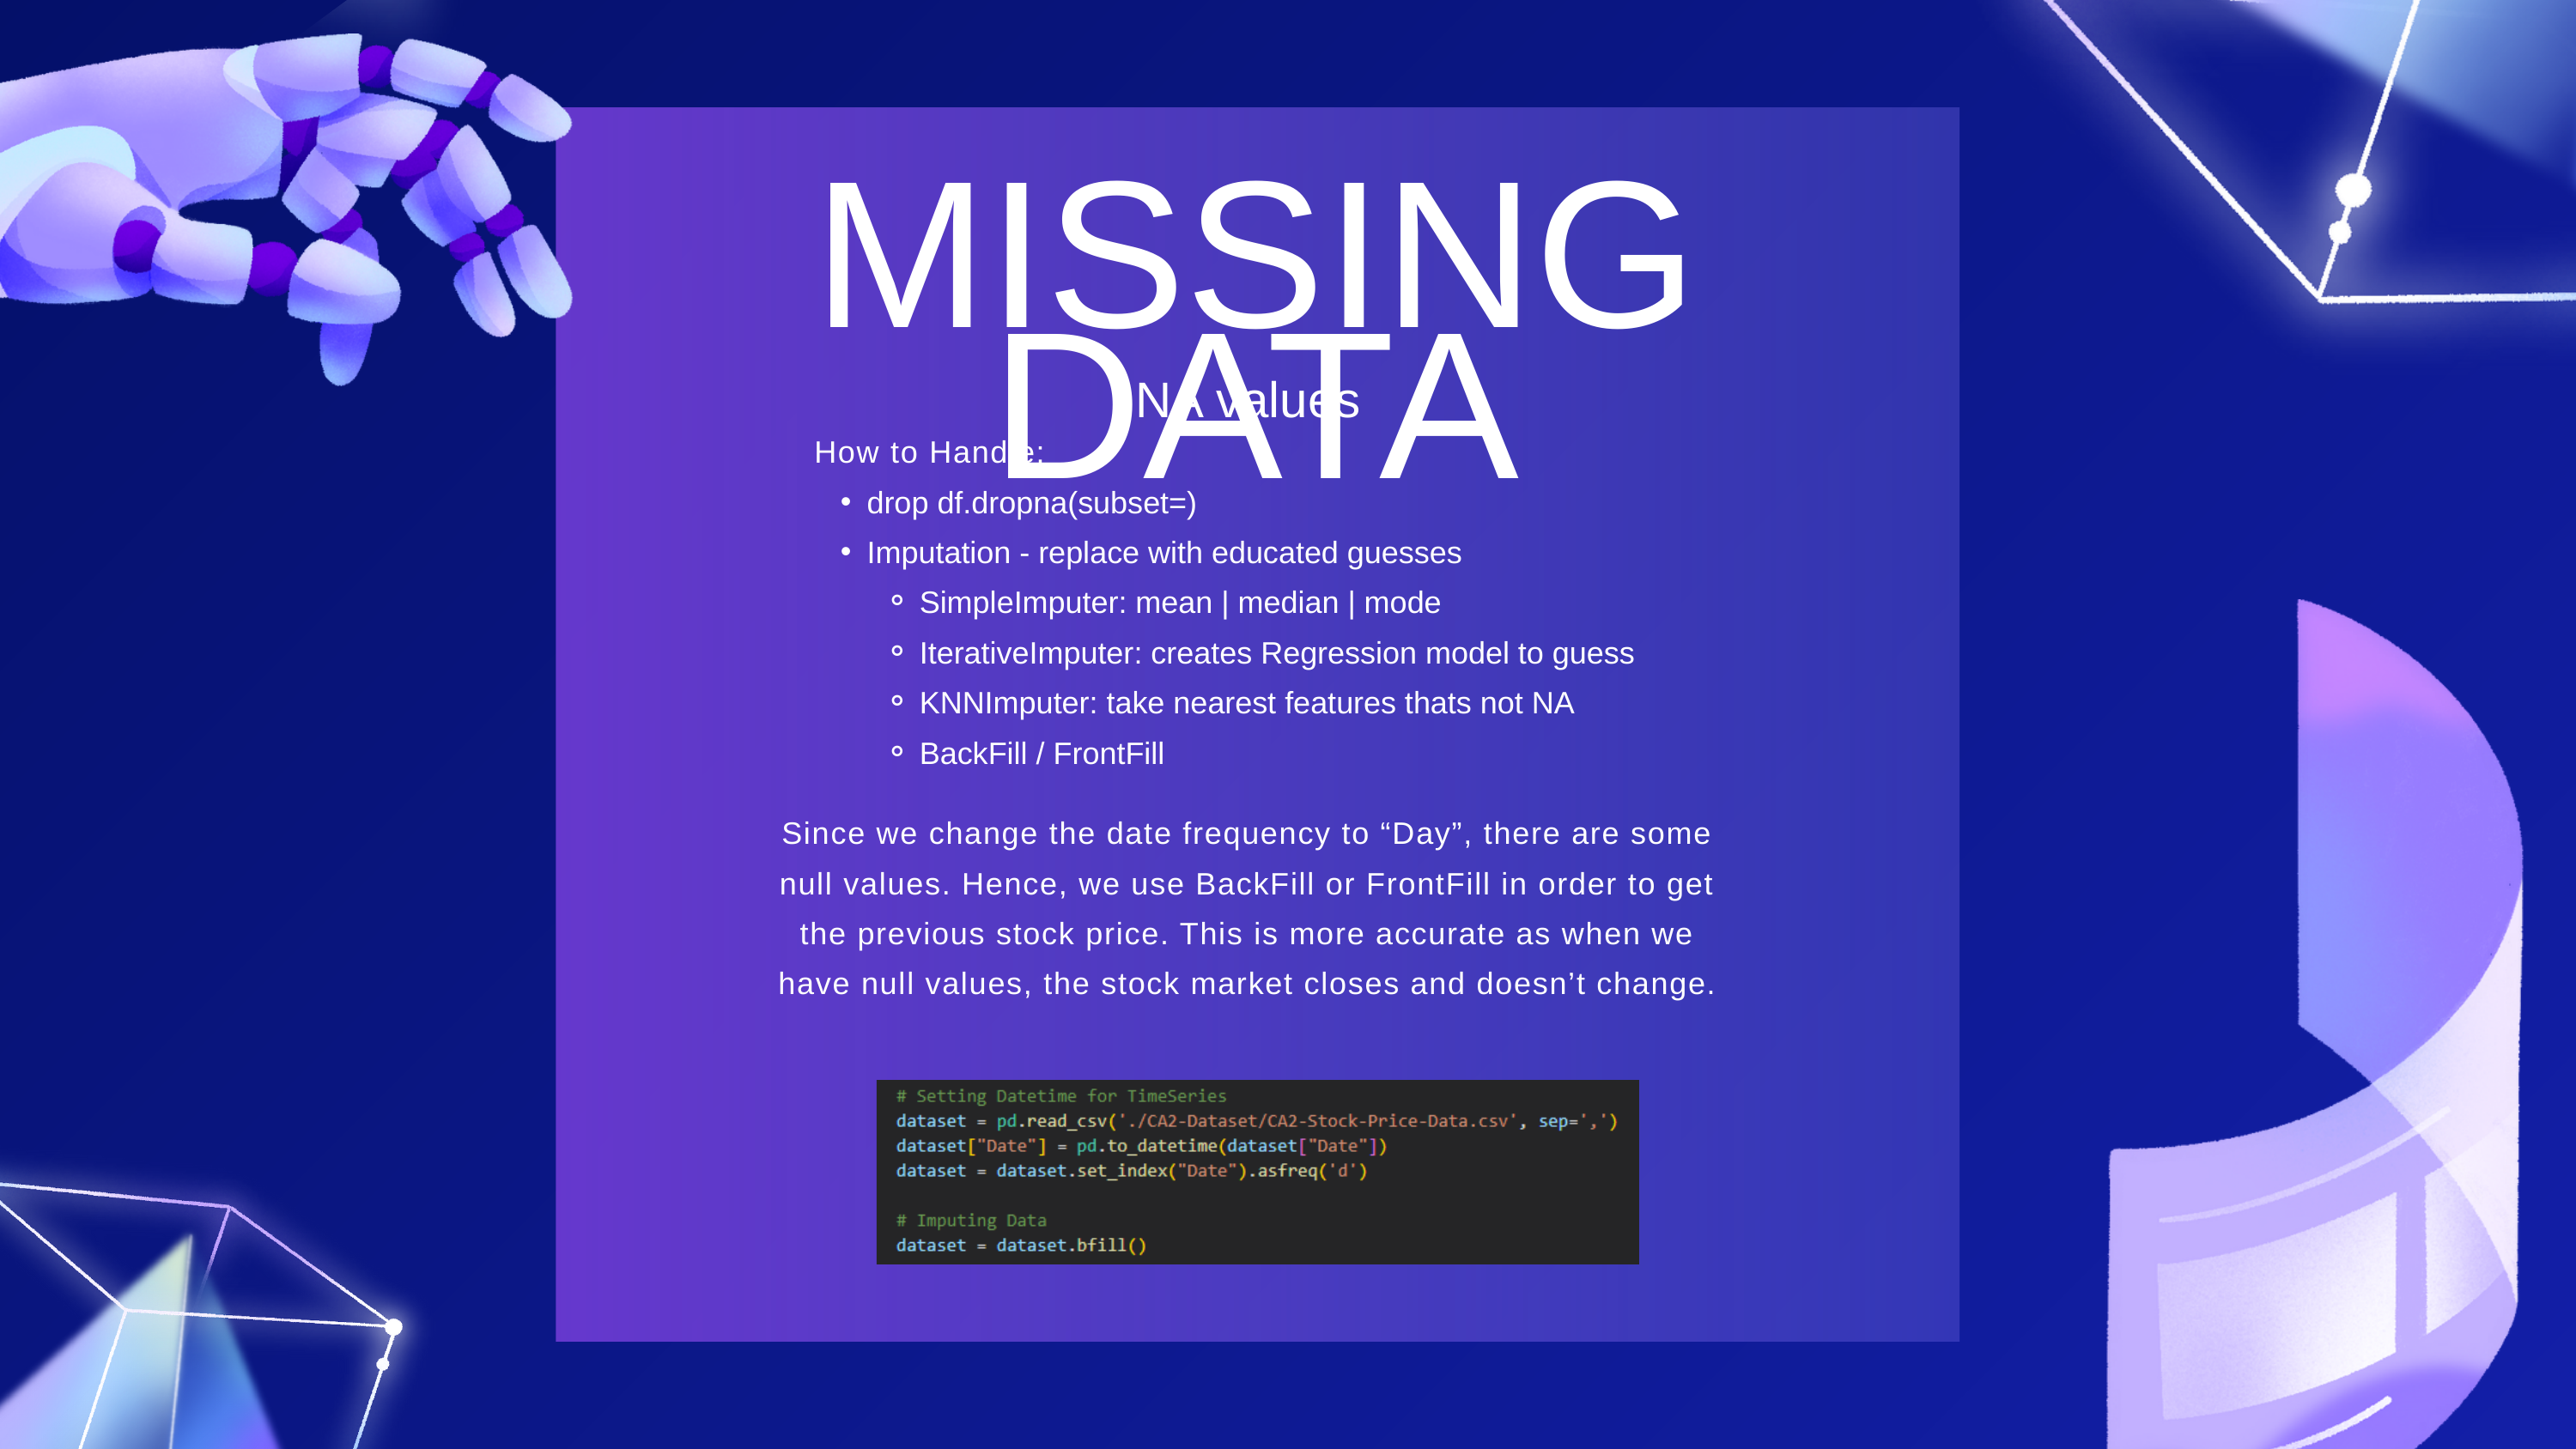

MISSING DATA
NA values
How to Handle:
drop df.dropna(subset=)
Imputation - replace with educated guesses
SimpleImputer: mean | median | mode
IterativeImputer: creates Regression model to guess
KNNImputer: take nearest features thats not NA
BackFill / FrontFill

Since we change the date frequency to “Day”, there are some null values. Hence, we use BackFill or FrontFill in order to get the previous stock price. This is more accurate as when we have null values, the stock market closes and doesn’t change.